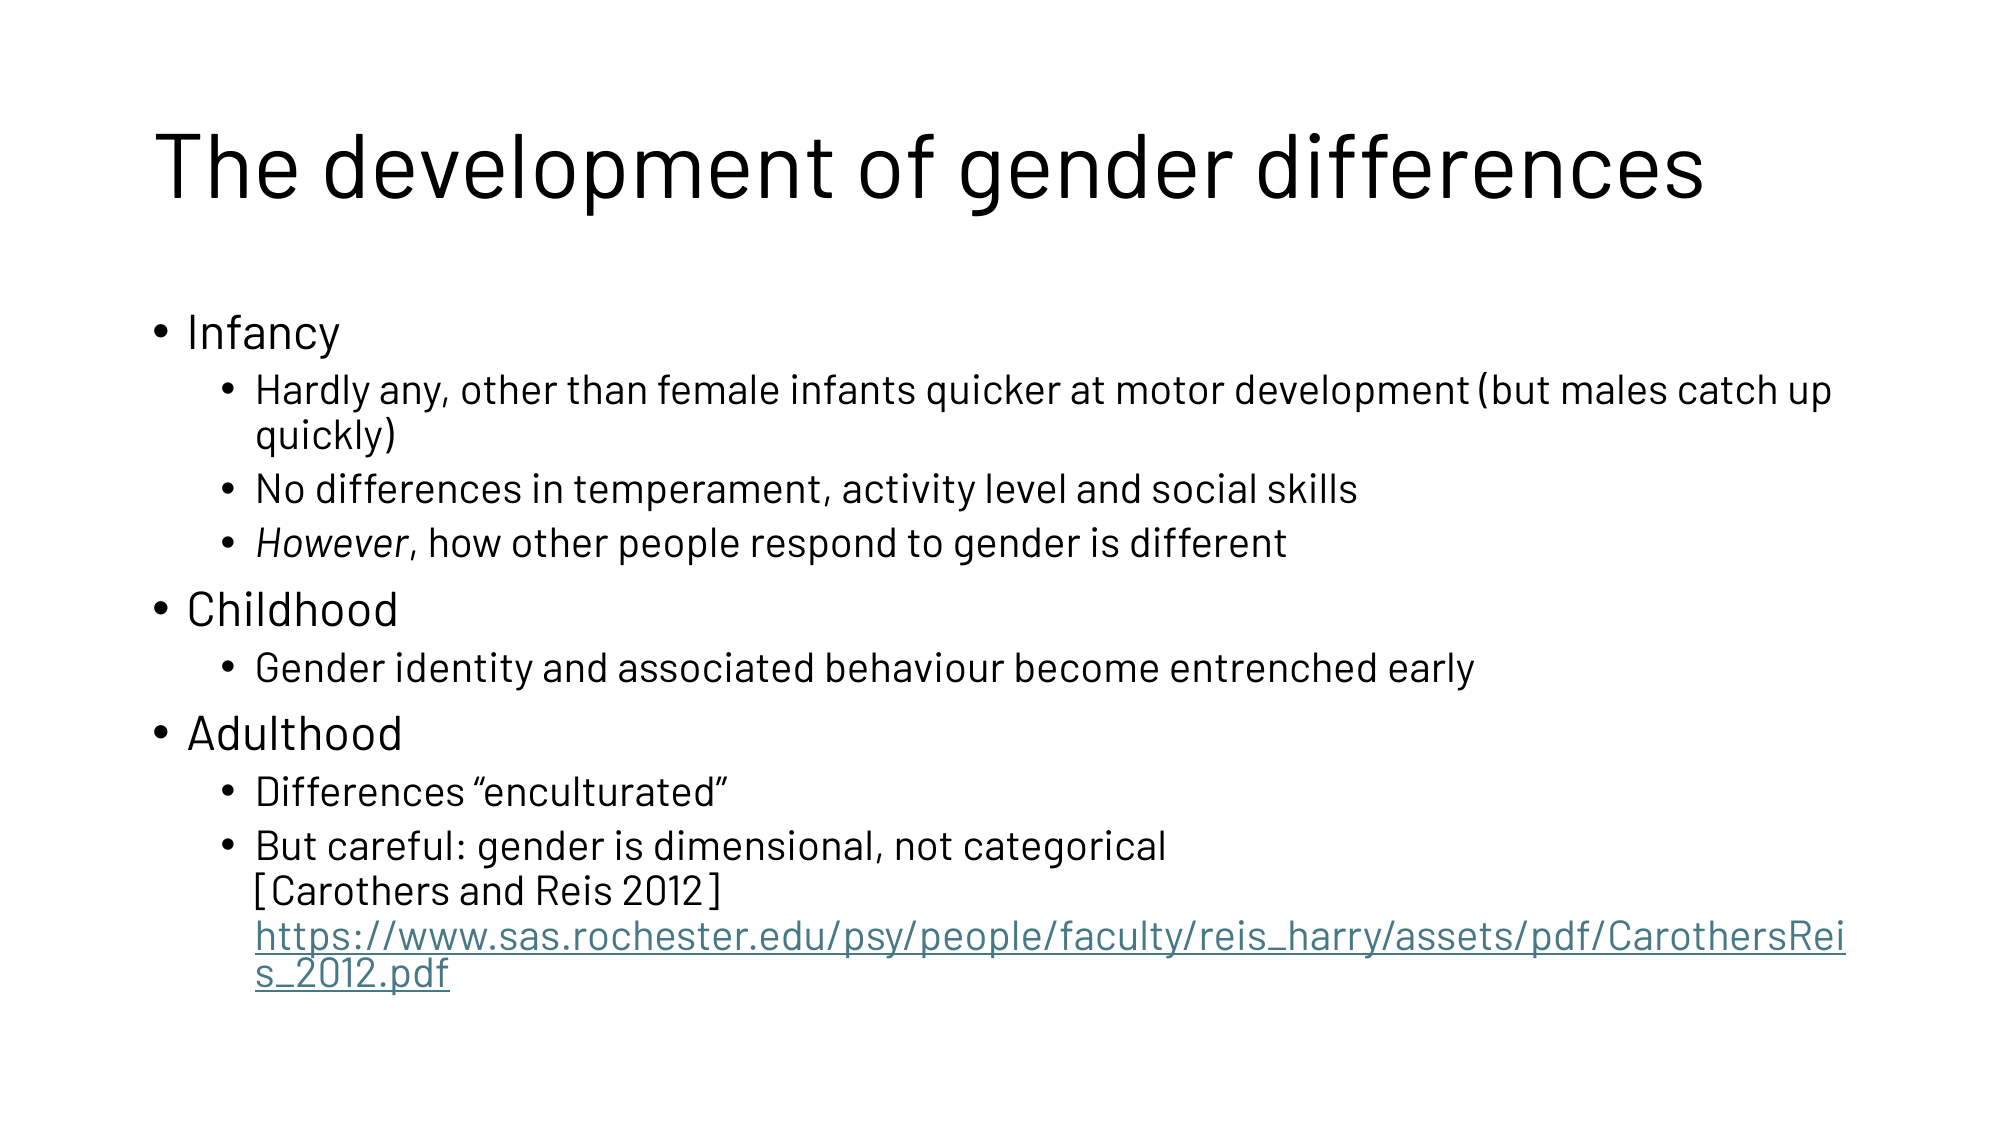

# The development of gender differences
Infancy
Hardly any, other than female infants quicker at motor development (but males catch up quickly)
No differences in temperament, activity level and social skills
However, how other people respond to gender is different
Childhood
Gender identity and associated behaviour become entrenched early
Adulthood
Differences “enculturated”
But careful: gender is dimensional, not categorical
[Carothers and Reis 2012]
https://www.sas.rochester.edu/psy/people/faculty/reis_harry/assets/pdf/CarothersReis_2012.pdf